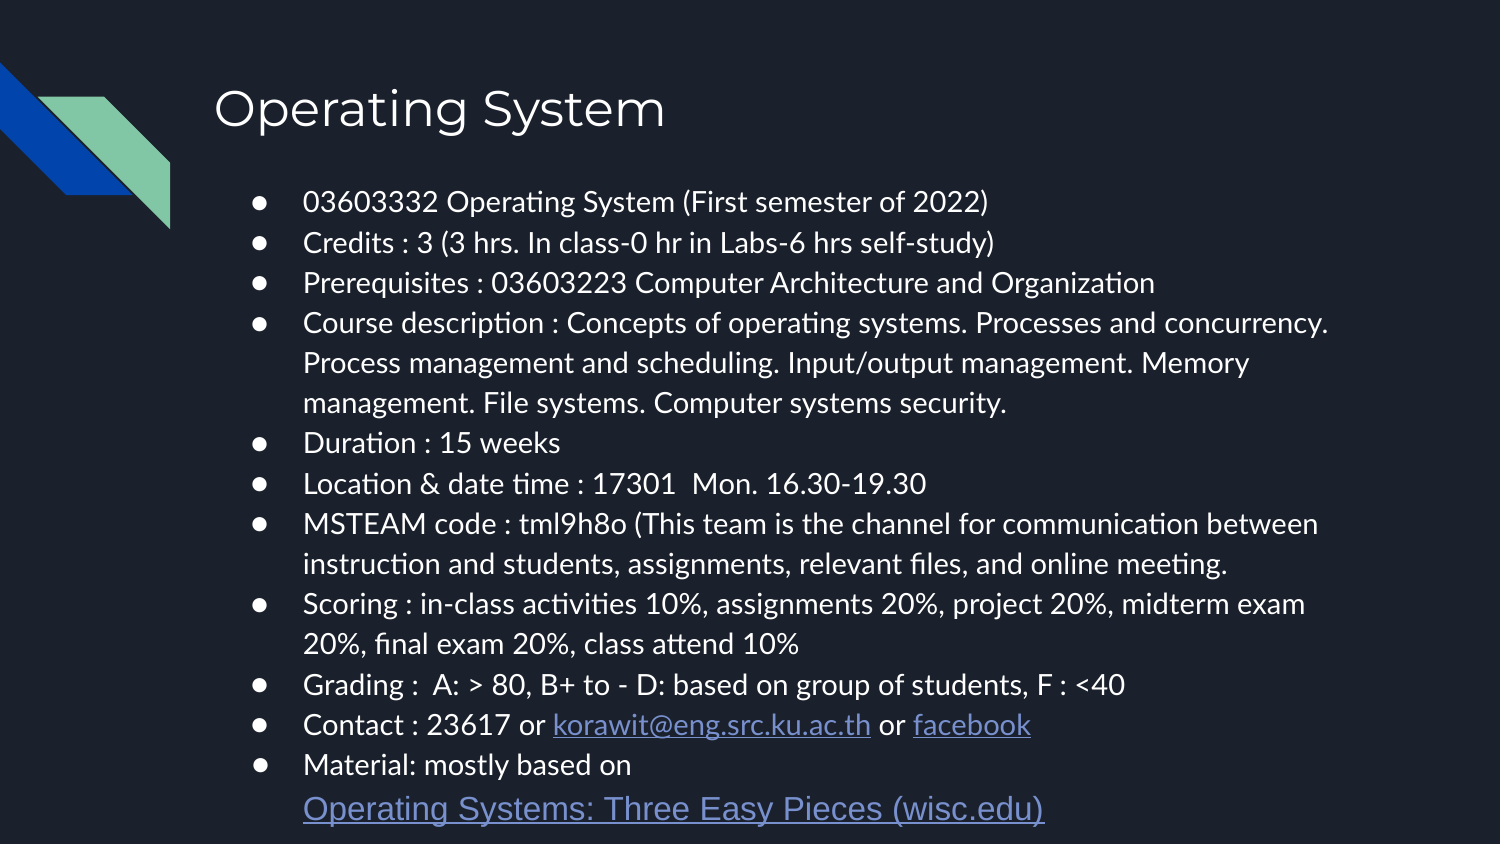

# Operating System
03603332 Operating System (First semester of 2022)
Credits : 3 (3 hrs. In class-0 hr in Labs-6 hrs self-study)
Prerequisites : 03603223 Computer Architecture and Organization
Course description : Concepts of operating systems. Processes and concurrency. Process management and scheduling. Input/output management. Memory management. File systems. Computer systems security.
Duration : 15 weeks
Location & date time : 17301  Mon. 16.30-19.30
MSTEAM code : tml9h8o (This team is the channel for communication between instruction and students, assignments, relevant files, and online meeting.
Scoring : in-class activities 10%, assignments 20%, project 20%, midterm exam 20%, final exam 20%, class attend 10%
Grading :  A: > 80, B+ to - D: based on group of students, F : <40
Contact : 23617 or korawit@eng.src.ku.ac.th or facebook
Material: mostly based on Operating Systems: Three Easy Pieces (wisc.edu)